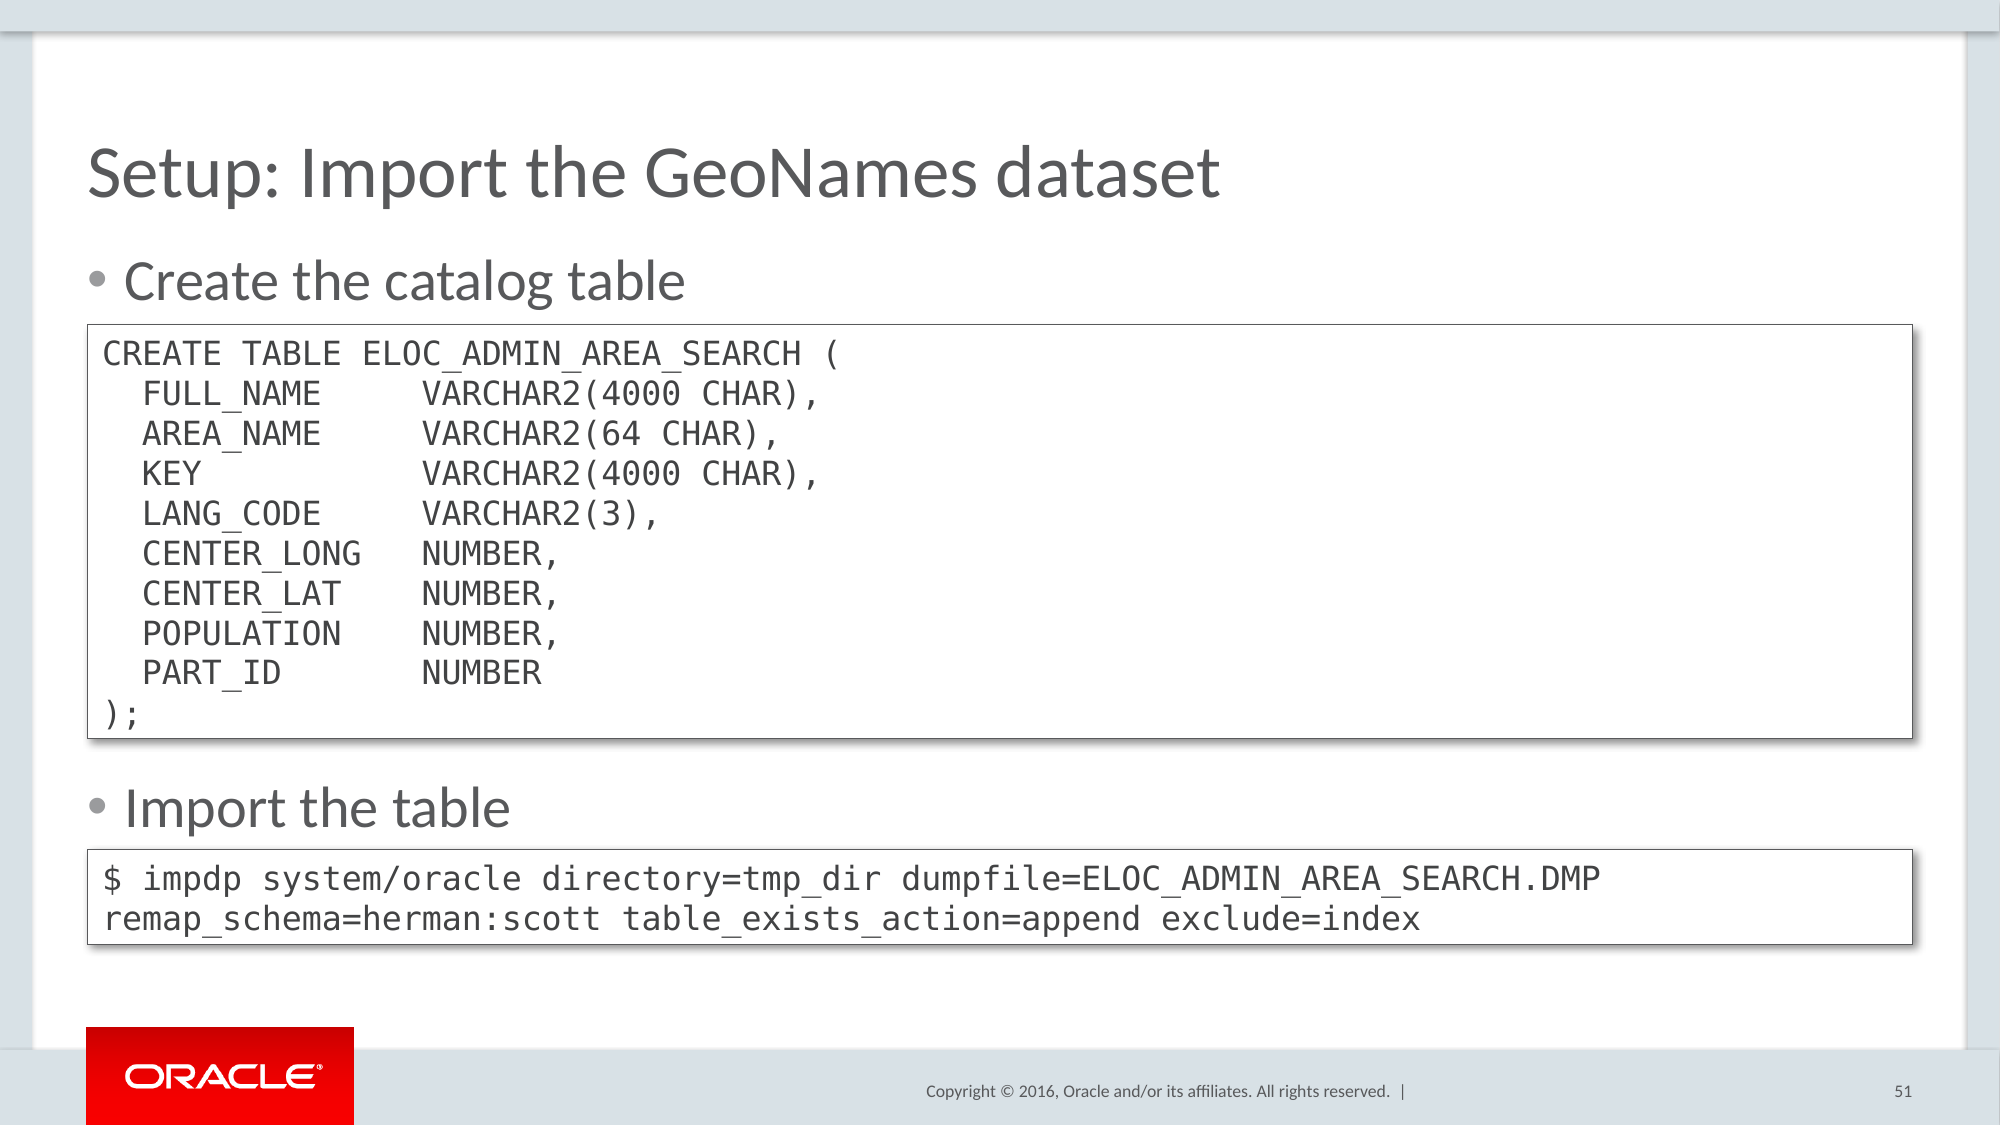

# Setup: Import the GeoNames dataset
Create the catalog table

Import the table

CREATE TABLE ELOC_ADMIN_AREA_SEARCH (
  FULL_NAME     VARCHAR2(4000 CHAR),
  AREA_NAME     VARCHAR2(64 CHAR),
  KEY           VARCHAR2(4000 CHAR),
  LANG_CODE     VARCHAR2(3),
  CENTER_LONG   NUMBER,
  CENTER_LAT    NUMBER,
  POPULATION    NUMBER,
  PART_ID       NUMBER
);
$ impdp system/oracle directory=tmp_dir dumpfile=ELOC_ADMIN_AREA_SEARCH.DMP remap_schema=herman:scott table_exists_action=append exclude=index
51